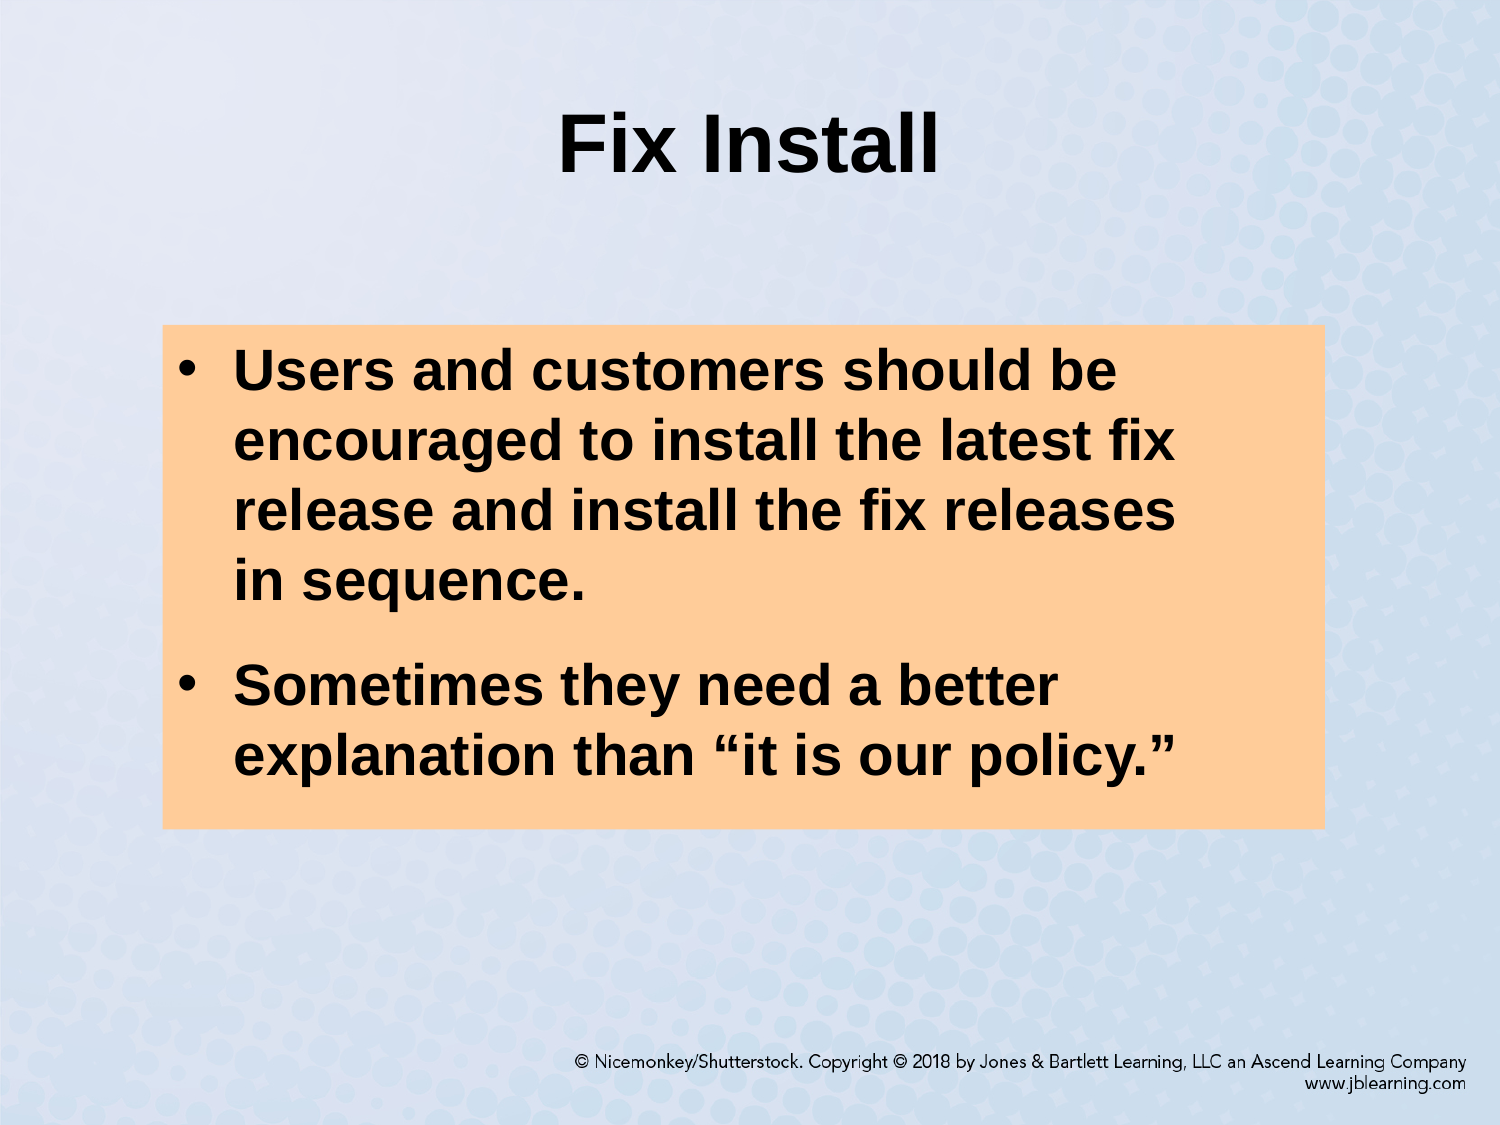

# Fix Install
Users and customers should be encouraged to install the latest fix release and install the fix releases
in sequence.

Sometimes they need a better explanation than “it is our policy.”